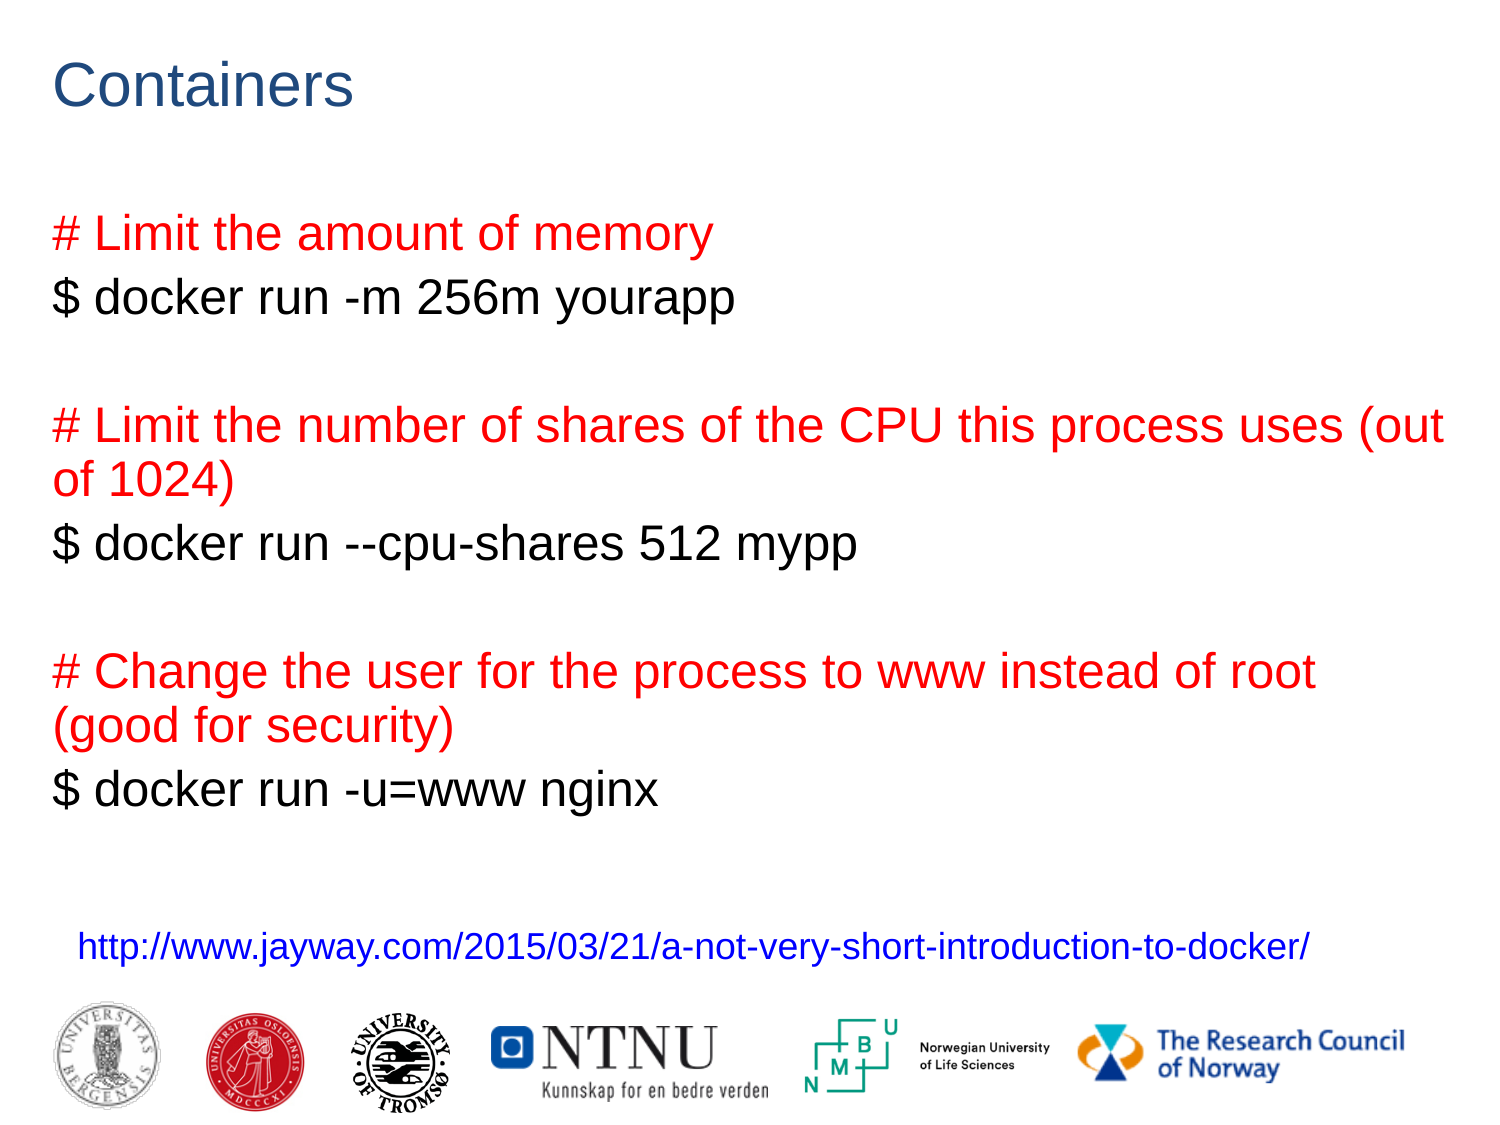

# Containers
# Limit the amount of memory
$ docker run -m 256m yourapp

# Limit the number of shares of the CPU this process uses (out of 1024)
$ docker run --cpu-shares 512 mypp

# Change the user for the process to www instead of root (good for security)
$ docker run -u=www nginx
http://www.jayway.com/2015/03/21/a-not-very-short-introduction-to-docker/